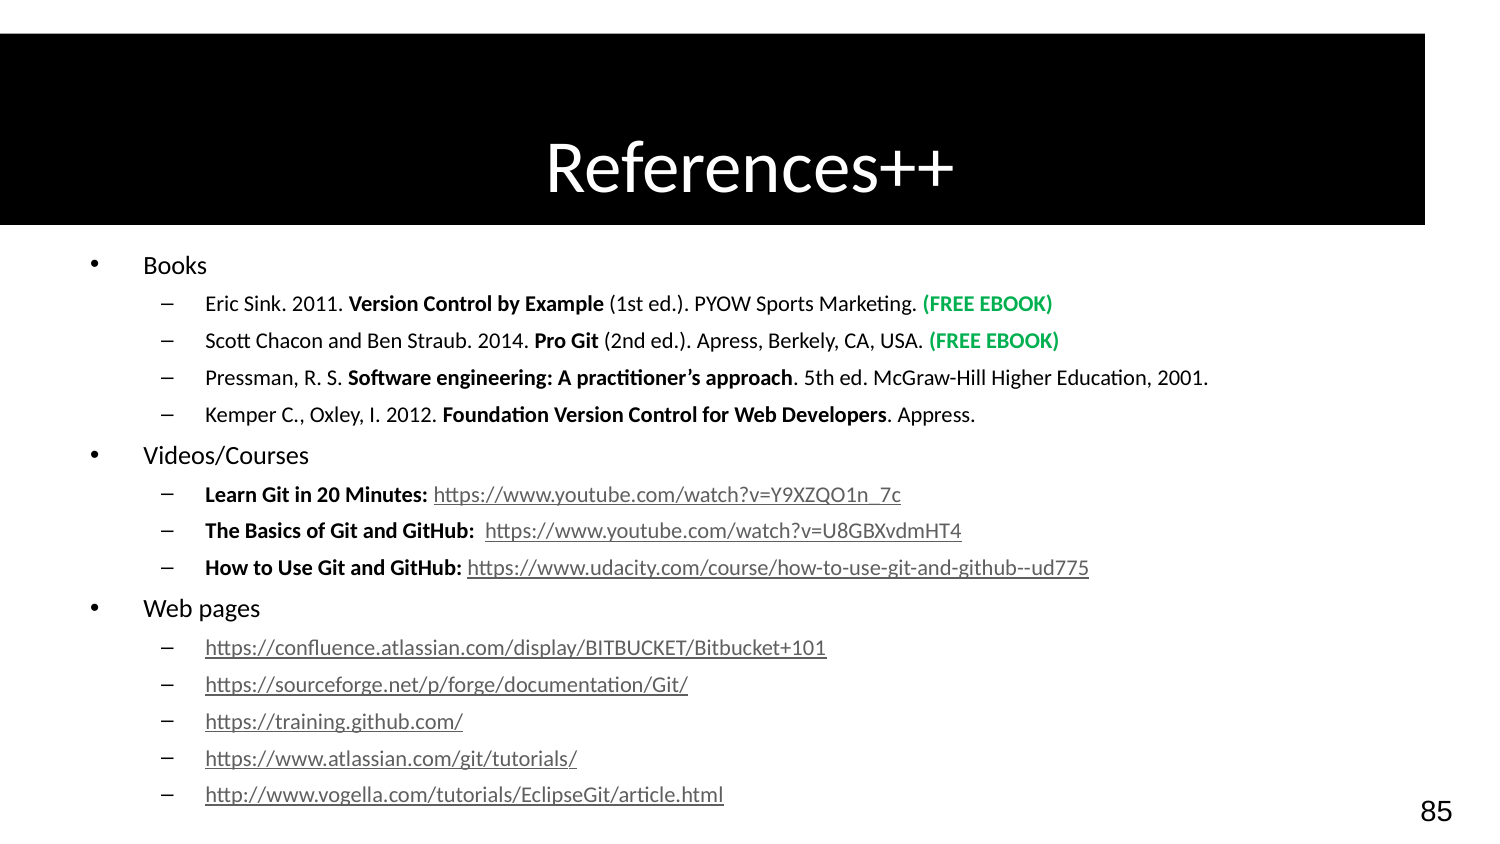

# References++
Books
Eric Sink. 2011. Version Control by Example (1st ed.). PYOW Sports Marketing. (FREE EBOOK)
Scott Chacon and Ben Straub. 2014. Pro Git (2nd ed.). Apress, Berkely, CA, USA. (FREE EBOOK)
Pressman, R. S. Software engineering: A practitioner’s approach. 5th ed. McGraw-Hill Higher Education, 2001.
Kemper C., Oxley, I. 2012. Foundation Version Control for Web Developers. Appress.
Videos/Courses
Learn Git in 20 Minutes: https://www.youtube.com/watch?v=Y9XZQO1n_7c
The Basics of Git and GitHub:  https://www.youtube.com/watch?v=U8GBXvdmHT4
How to Use Git and GitHub: https://www.udacity.com/course/how-to-use-git-and-github--ud775
Web pages
https://confluence.atlassian.com/display/BITBUCKET/Bitbucket+101
https://sourceforge.net/p/forge/documentation/Git/
https://training.github.com/
https://www.atlassian.com/git/tutorials/
http://www.vogella.com/tutorials/EclipseGit/article.html